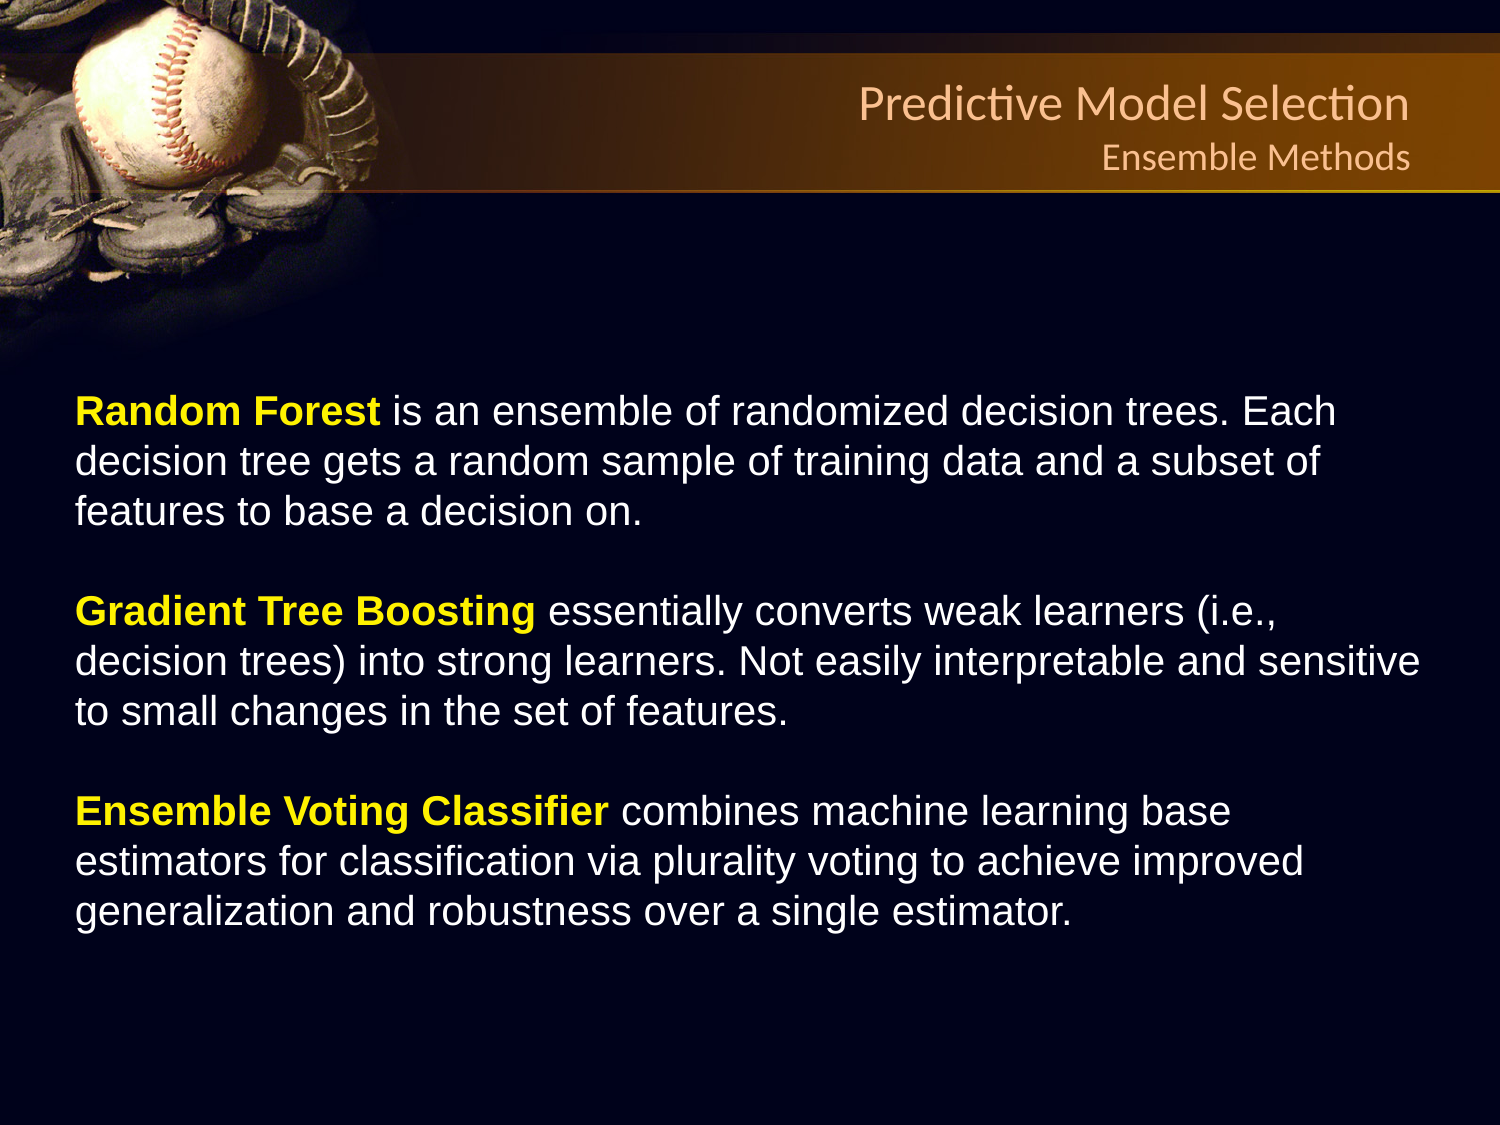

Predictive Model Selection
Ensemble Methods
Random Forest is an ensemble of randomized decision trees. Each decision tree gets a random sample of training data and a subset of features to base a decision on.

Gradient Tree Boosting essentially converts weak learners (i.e., decision trees) into strong learners. Not easily interpretable and sensitive to small changes in the set of features.

Ensemble Voting Classifier combines machine learning base estimators for classification via plurality voting to achieve improved generalization and robustness over a single estimator.